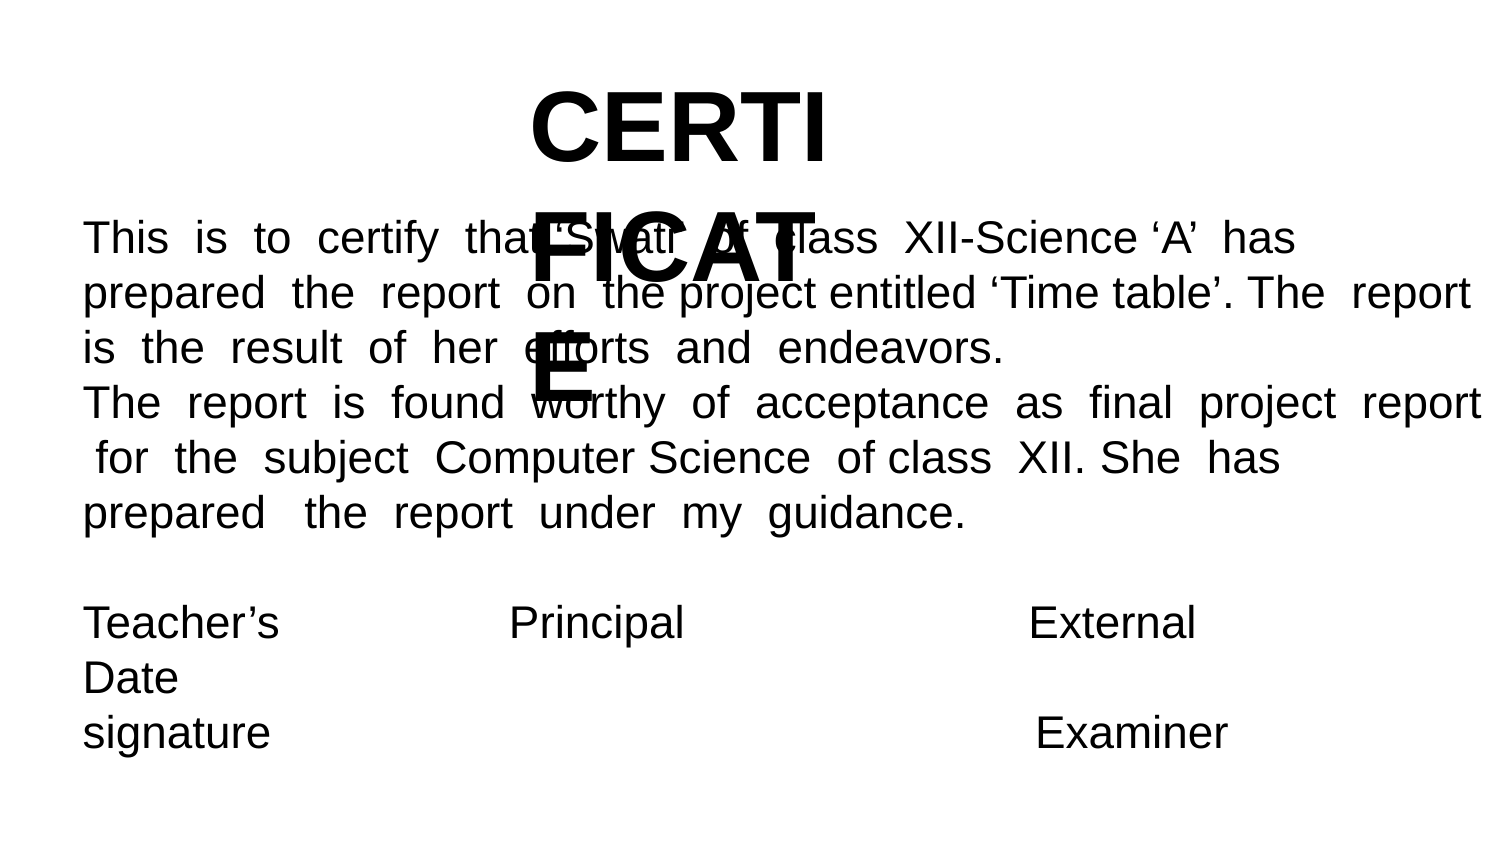

CERTIFICATE
This  is  to  certify  that ‘Swati’  of  class  XII-Science ‘A’  has  prepared  the  report  on  the project entitled ‘Time table’. The  report  is  the  result  of  her  efforts  and  endeavors.
The  report  is  found  worthy  of  acceptance  as  final  project  report  for  the  subject  Computer Science  of class  XII. She  has  prepared   the  report  under  my  guidance.

Teacher’s                  Principal                           External                   Date
signature                                                            Examiner